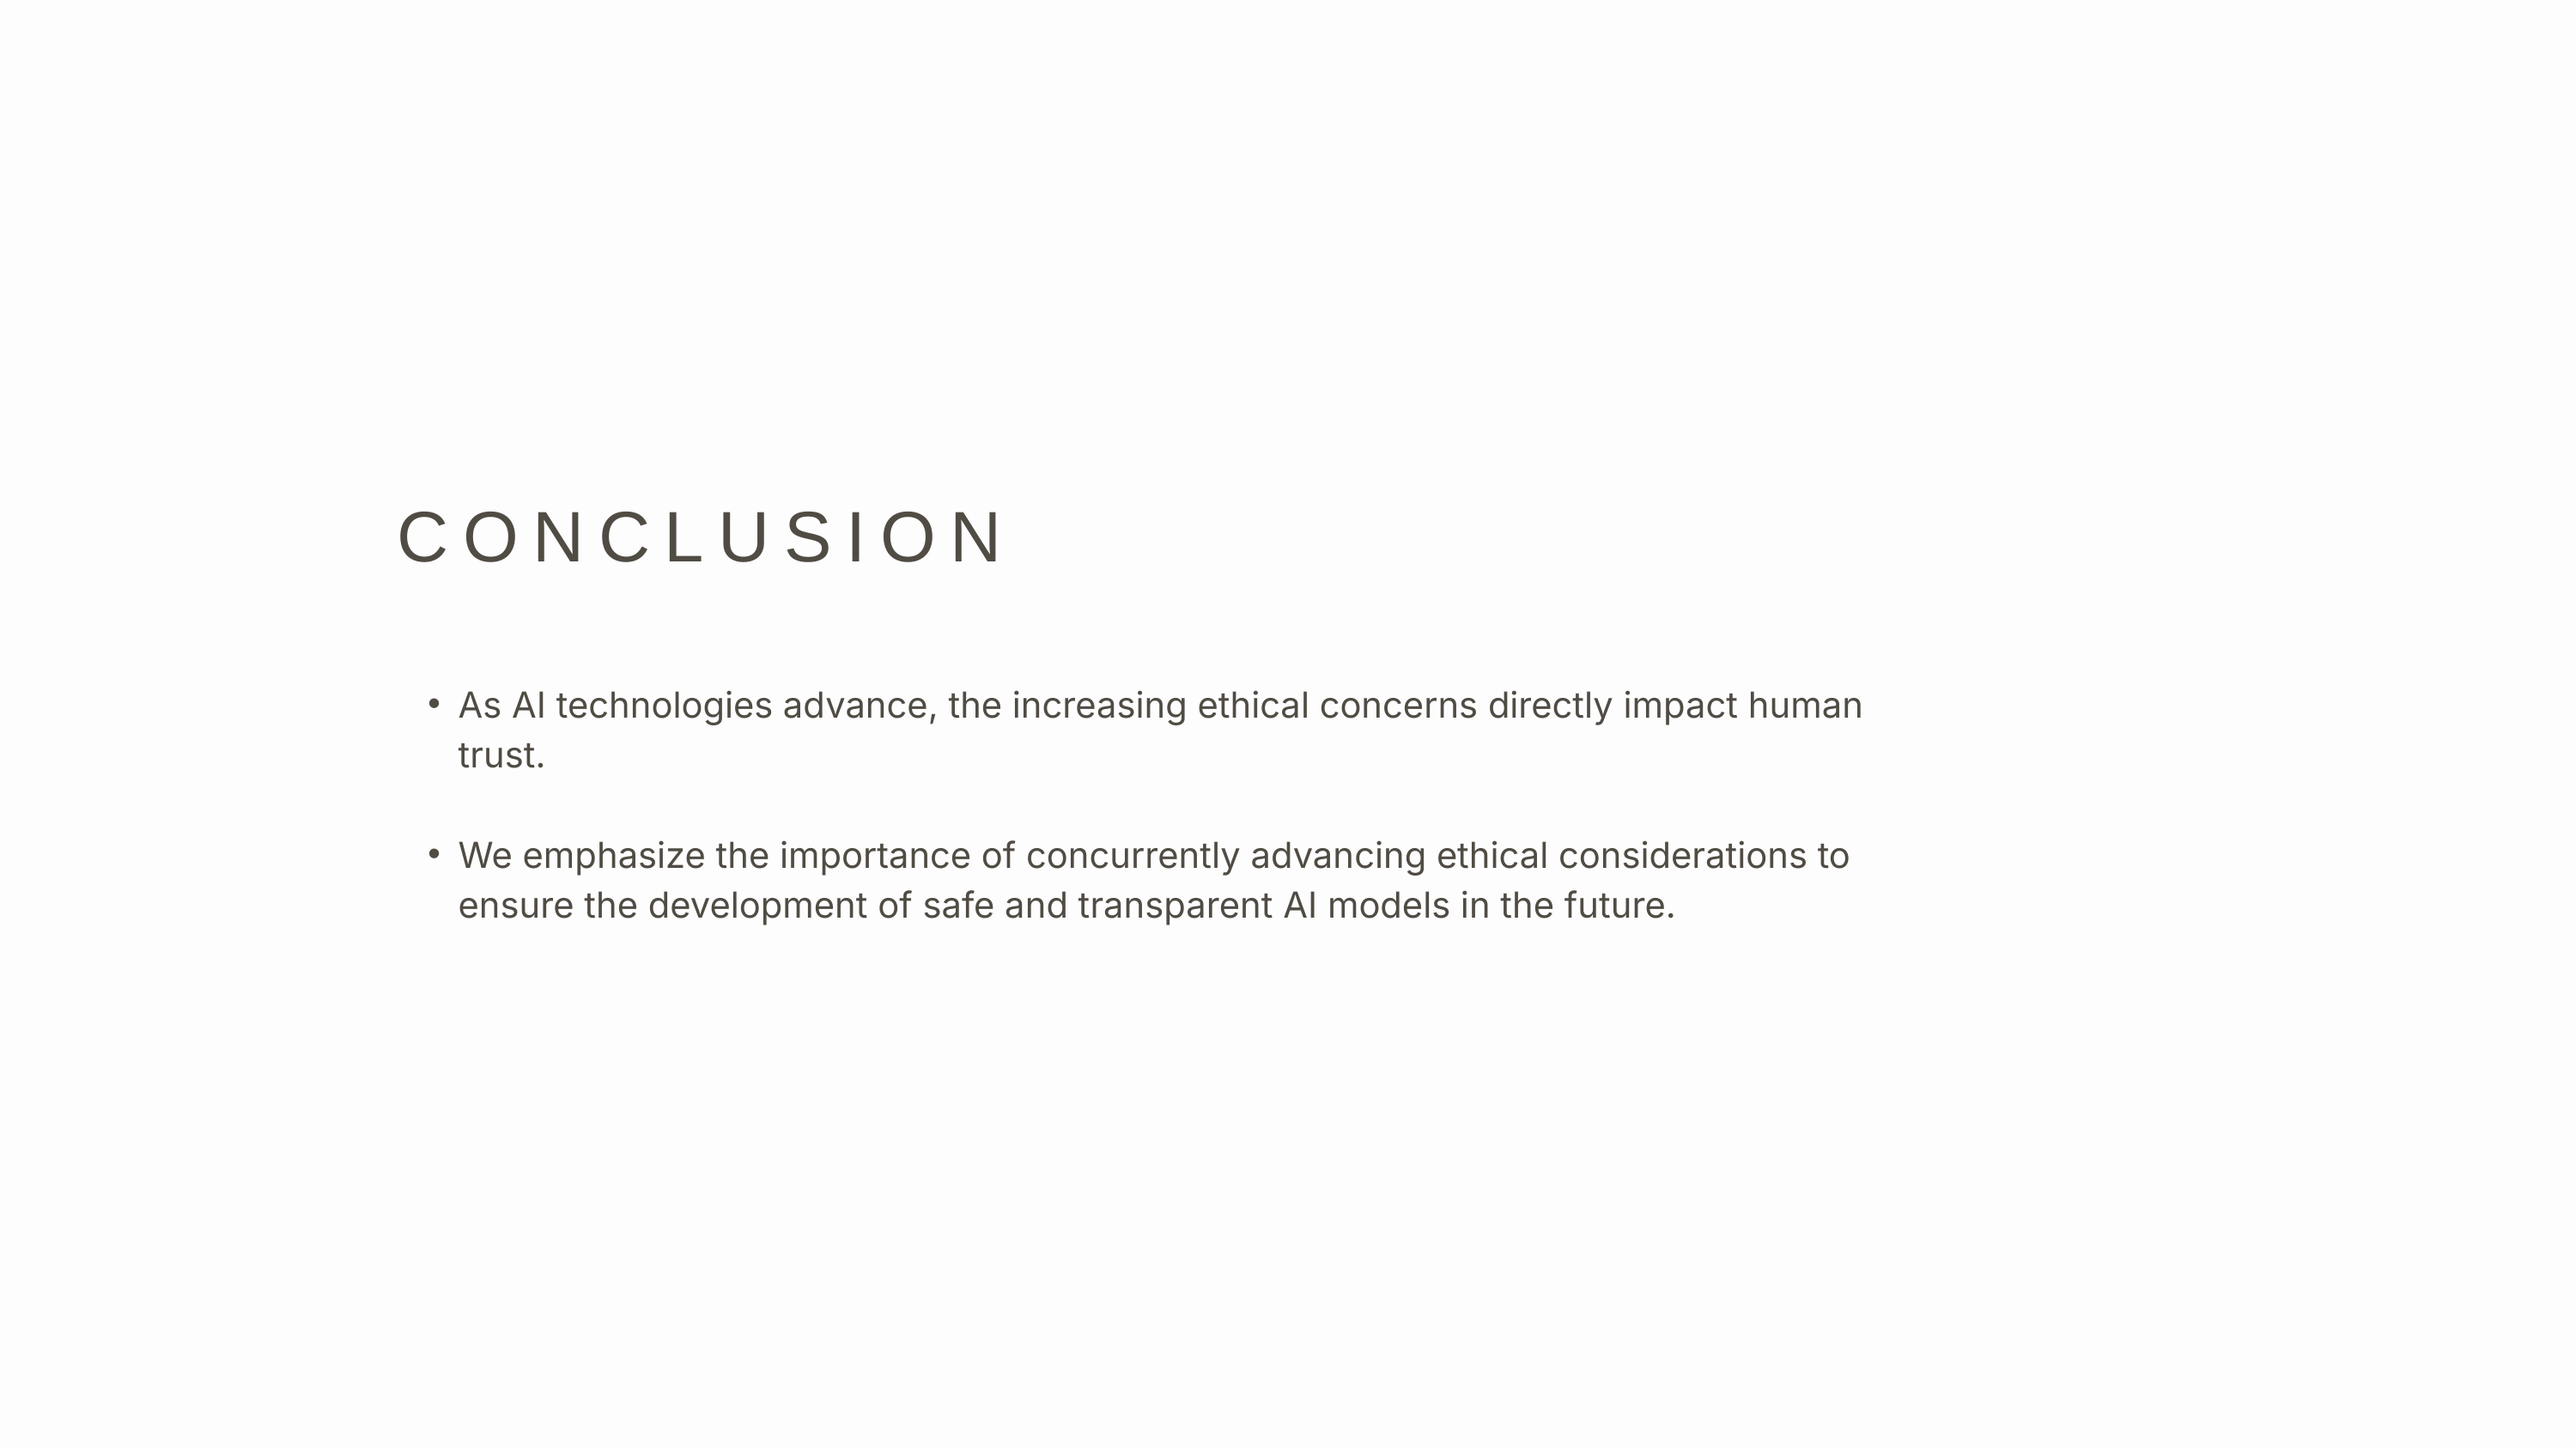

CONCLUSION
As AI technologies advance, the increasing ethical concerns directly impact human trust.

We emphasize the importance of concurrently advancing ethical considerations to ensure the development of safe and transparent AI models in the future.